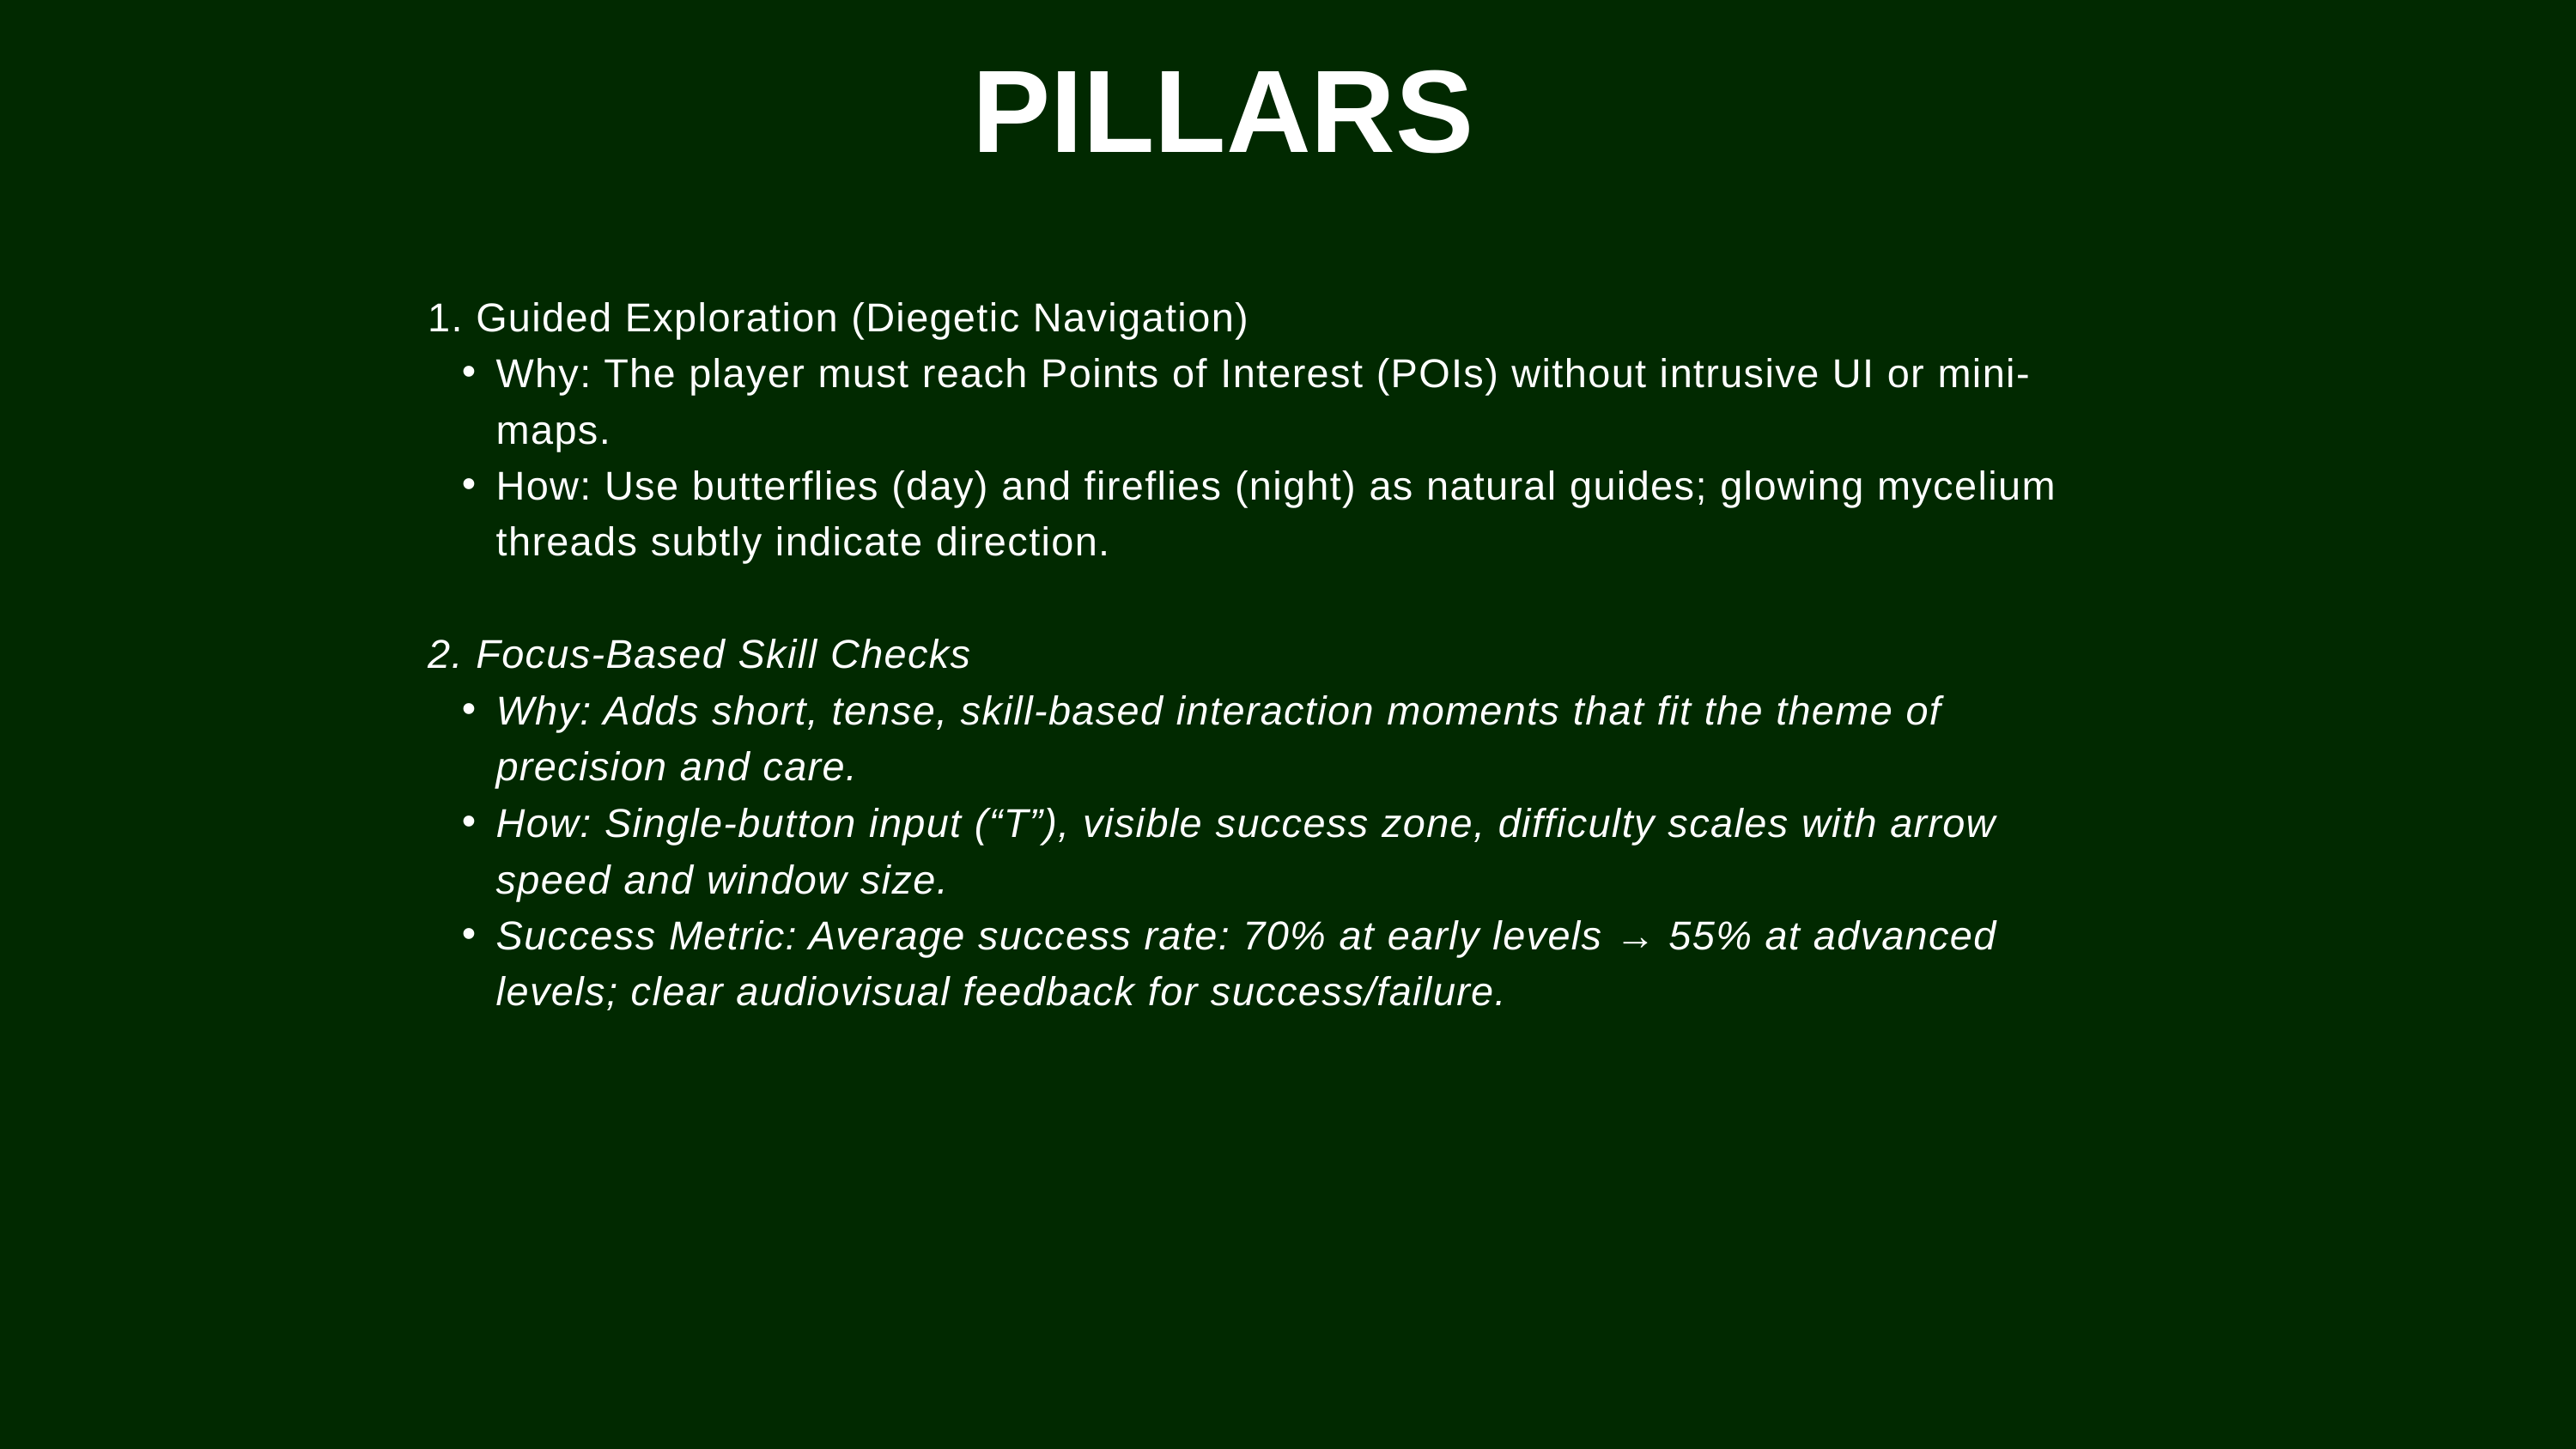

PILLARS

1. Guided Exploration (Diegetic Navigation)
Why: The player must reach Points of Interest (POIs) without intrusive UI or mini-maps.
How: Use butterflies (day) and fireflies (night) as natural guides; glowing mycelium threads subtly indicate direction.

2. Focus-Based Skill Checks
Why: Adds short, tense, skill-based interaction moments that fit the theme of precision and care.
How: Single-button input (“T”), visible success zone, difficulty scales with arrow speed and window size.
Success Metric: Average success rate: 70% at early levels → 55% at advanced levels; clear audiovisual feedback for success/failure.